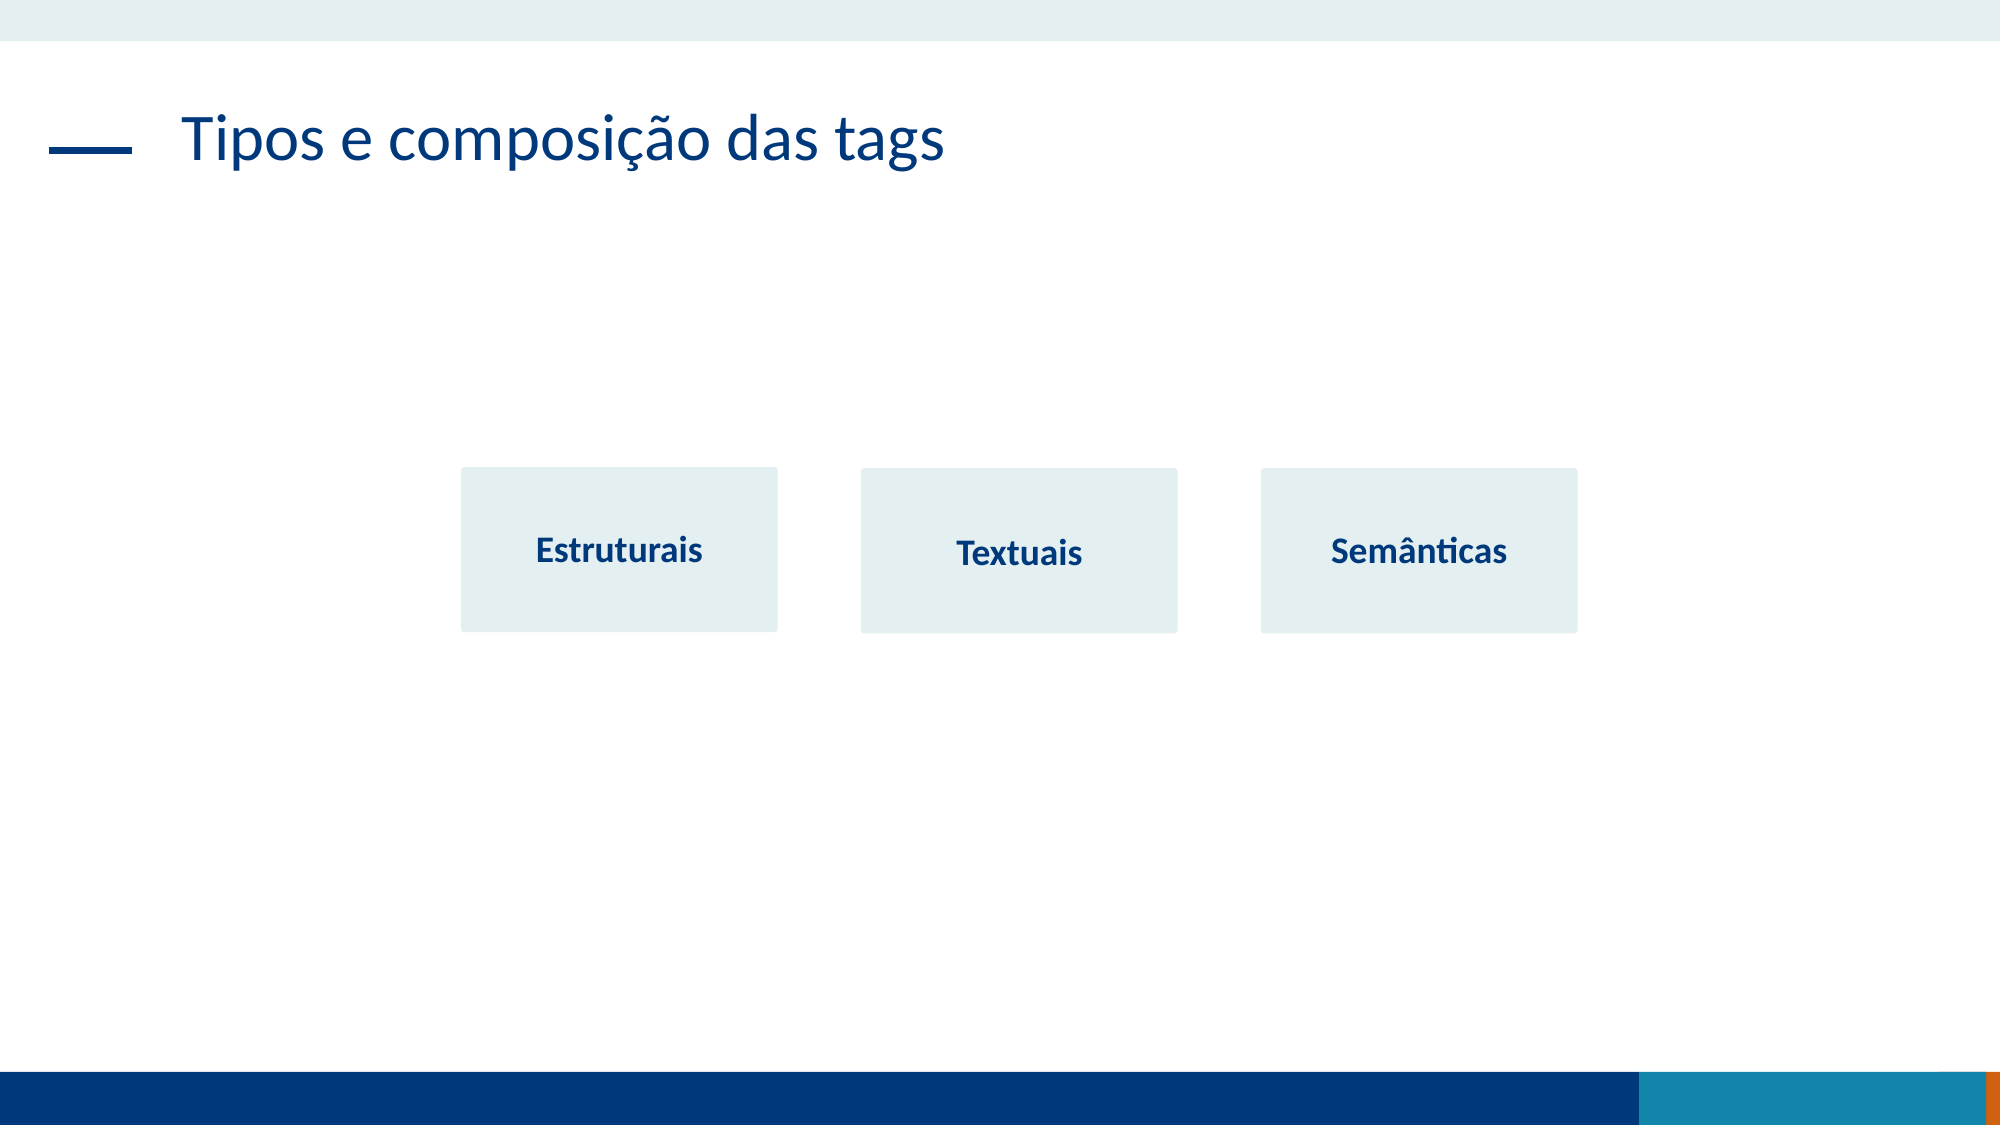

Tipos e composição das tags

Estruturais

Textuais

Semânticas